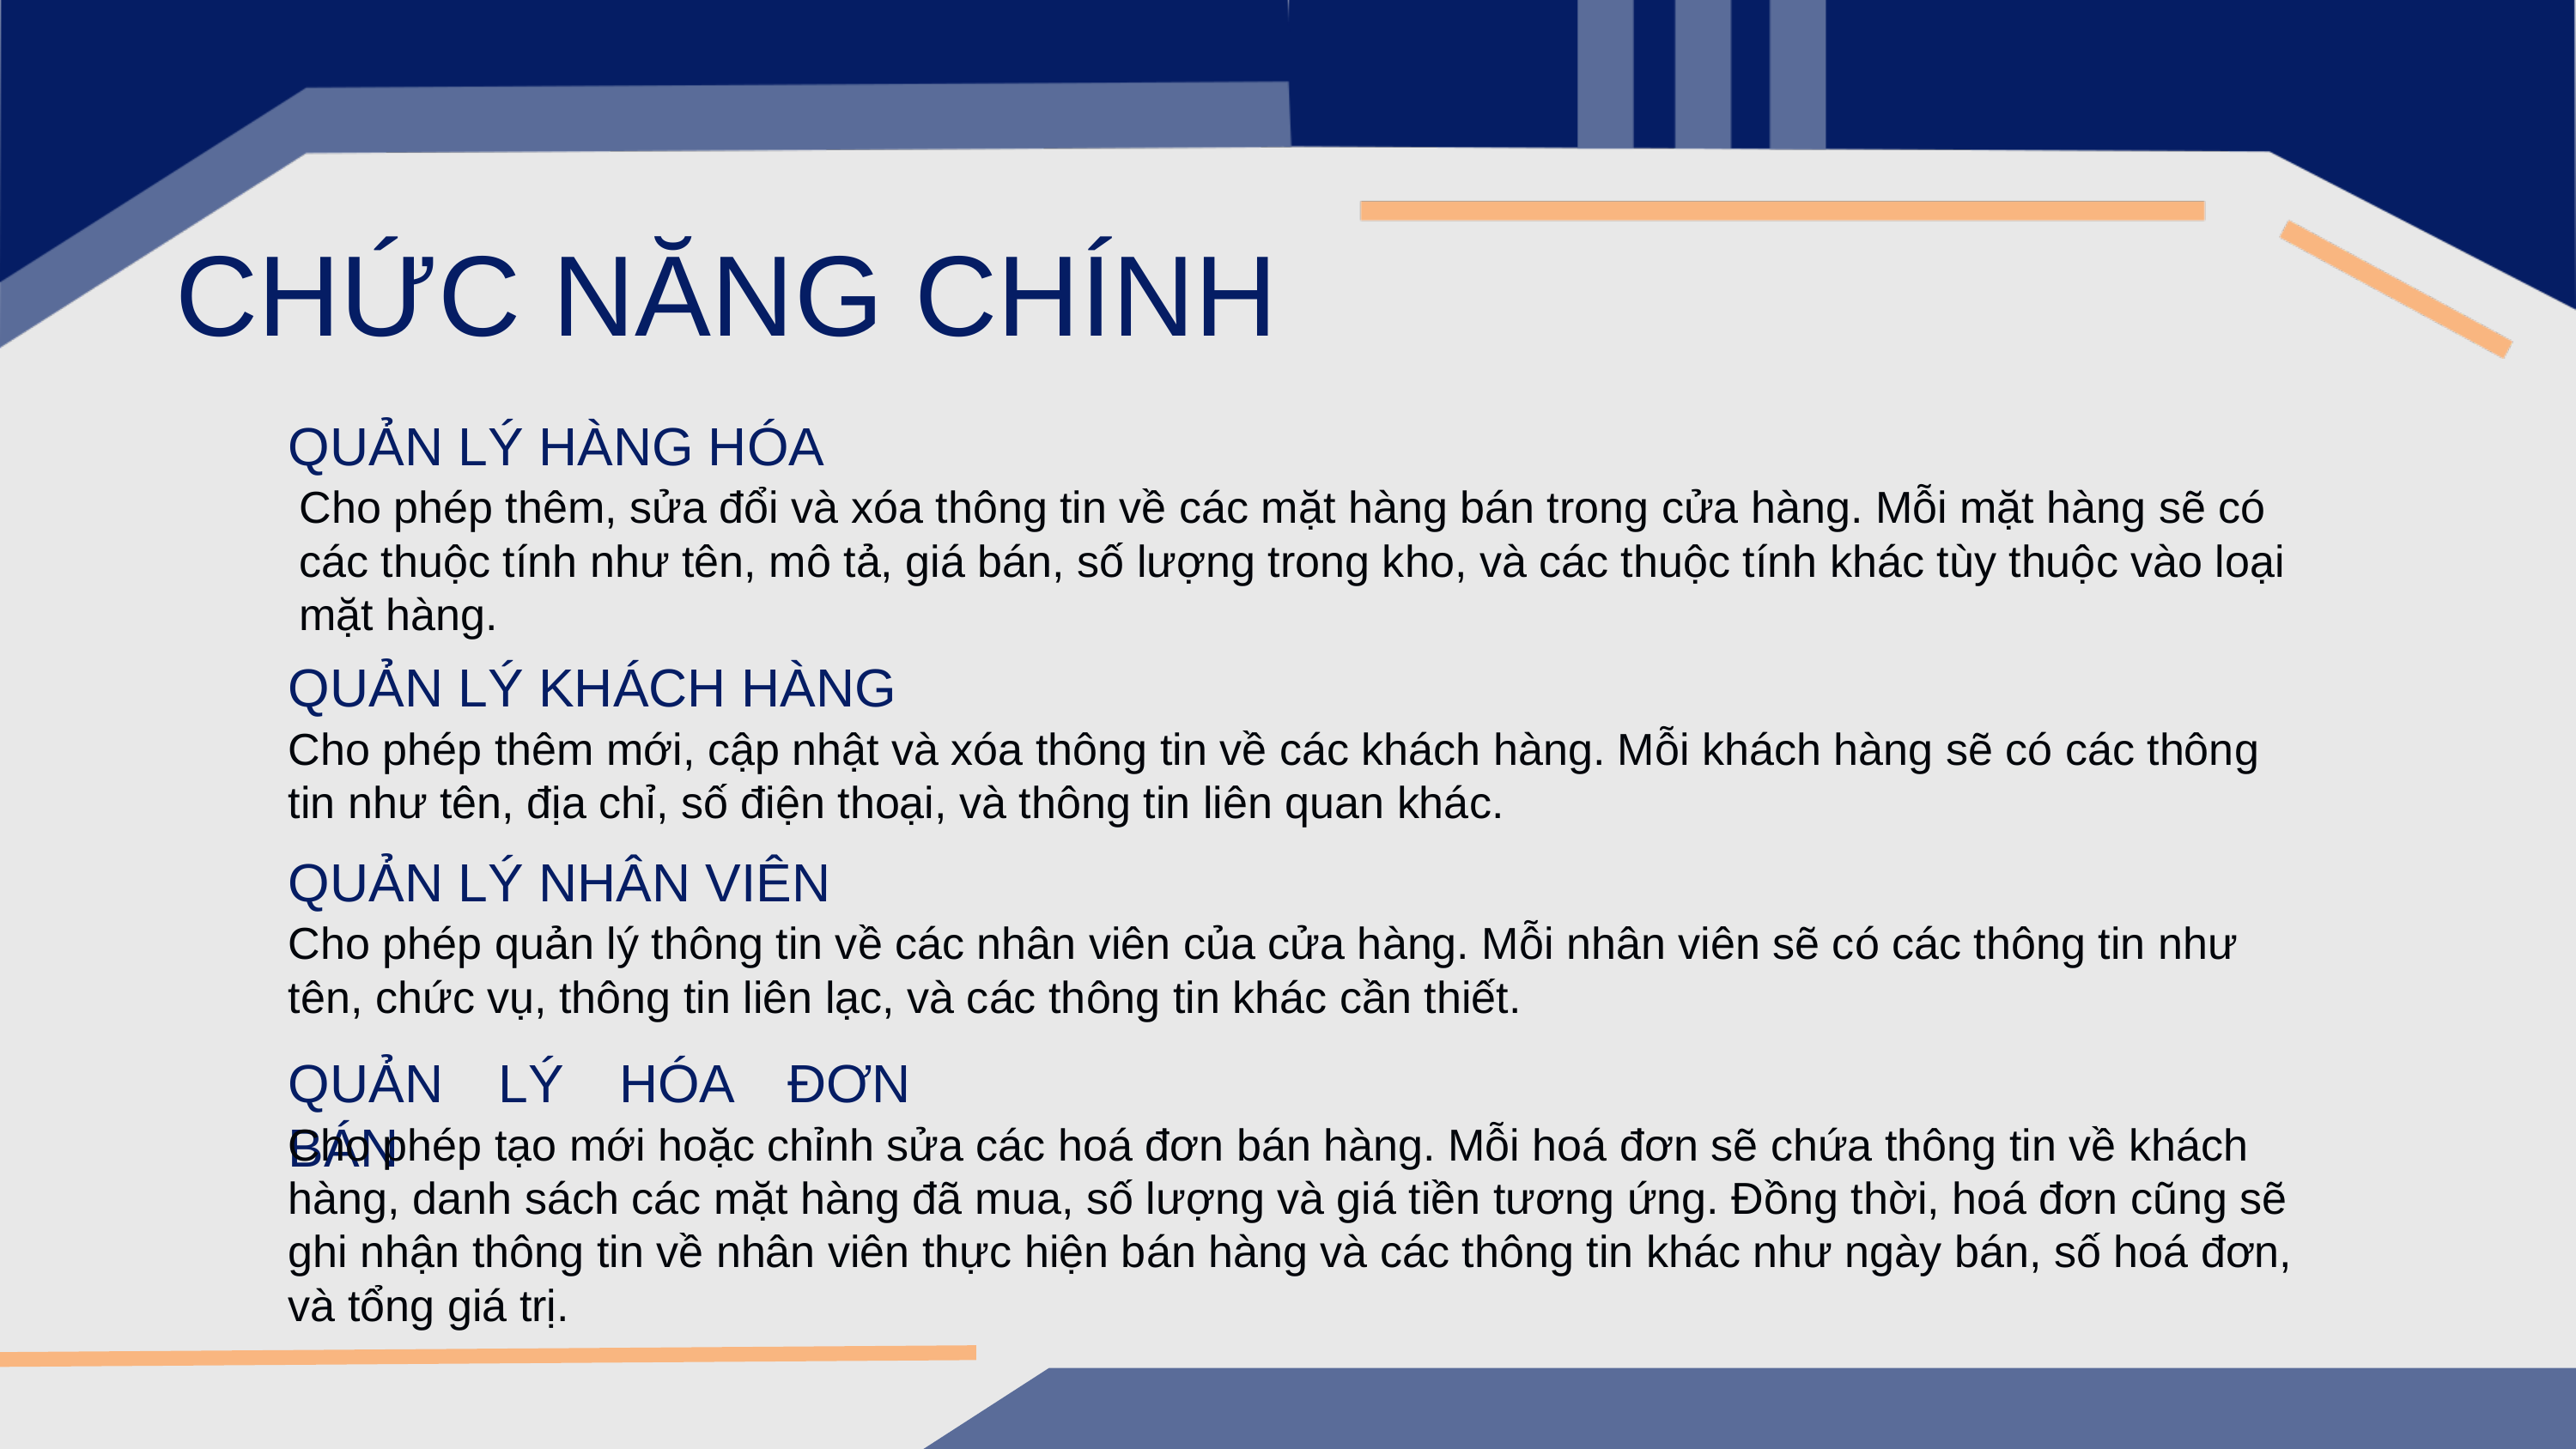

CHỨC NĂNG CHÍNH
QUẢN LÝ HÀNG HÓA
Cho phép thêm, sửa đổi và xóa thông tin về các mặt hàng bán trong cửa hàng. Mỗi mặt hàng sẽ có các thuộc tính như tên, mô tả, giá bán, số lượng trong kho, và các thuộc tính khác tùy thuộc vào loại mặt hàng.

QUẢN LÝ KHÁCH HÀNG
Cho phép thêm mới, cập nhật và xóa thông tin về các khách hàng. Mỗi khách hàng sẽ có các thông tin như tên, địa chỉ, số điện thoại, và thông tin liên quan khác.

QUẢN LÝ NHÂN VIÊN
Cho phép quản lý thông tin về các nhân viên của cửa hàng. Mỗi nhân viên sẽ có các thông tin như tên, chức vụ, thông tin liên lạc, và các thông tin khác cần thiết.
QUẢN LÝ HÓA ĐƠN BÁN
Cho phép tạo mới hoặc chỉnh sửa các hoá đơn bán hàng. Mỗi hoá đơn sẽ chứa thông tin về khách hàng, danh sách các mặt hàng đã mua, số lượng và giá tiền tương ứng. Đồng thời, hoá đơn cũng sẽ ghi nhận thông tin về nhân viên thực hiện bán hàng và các thông tin khác như ngày bán, số hoá đơn, và tổng giá trị.